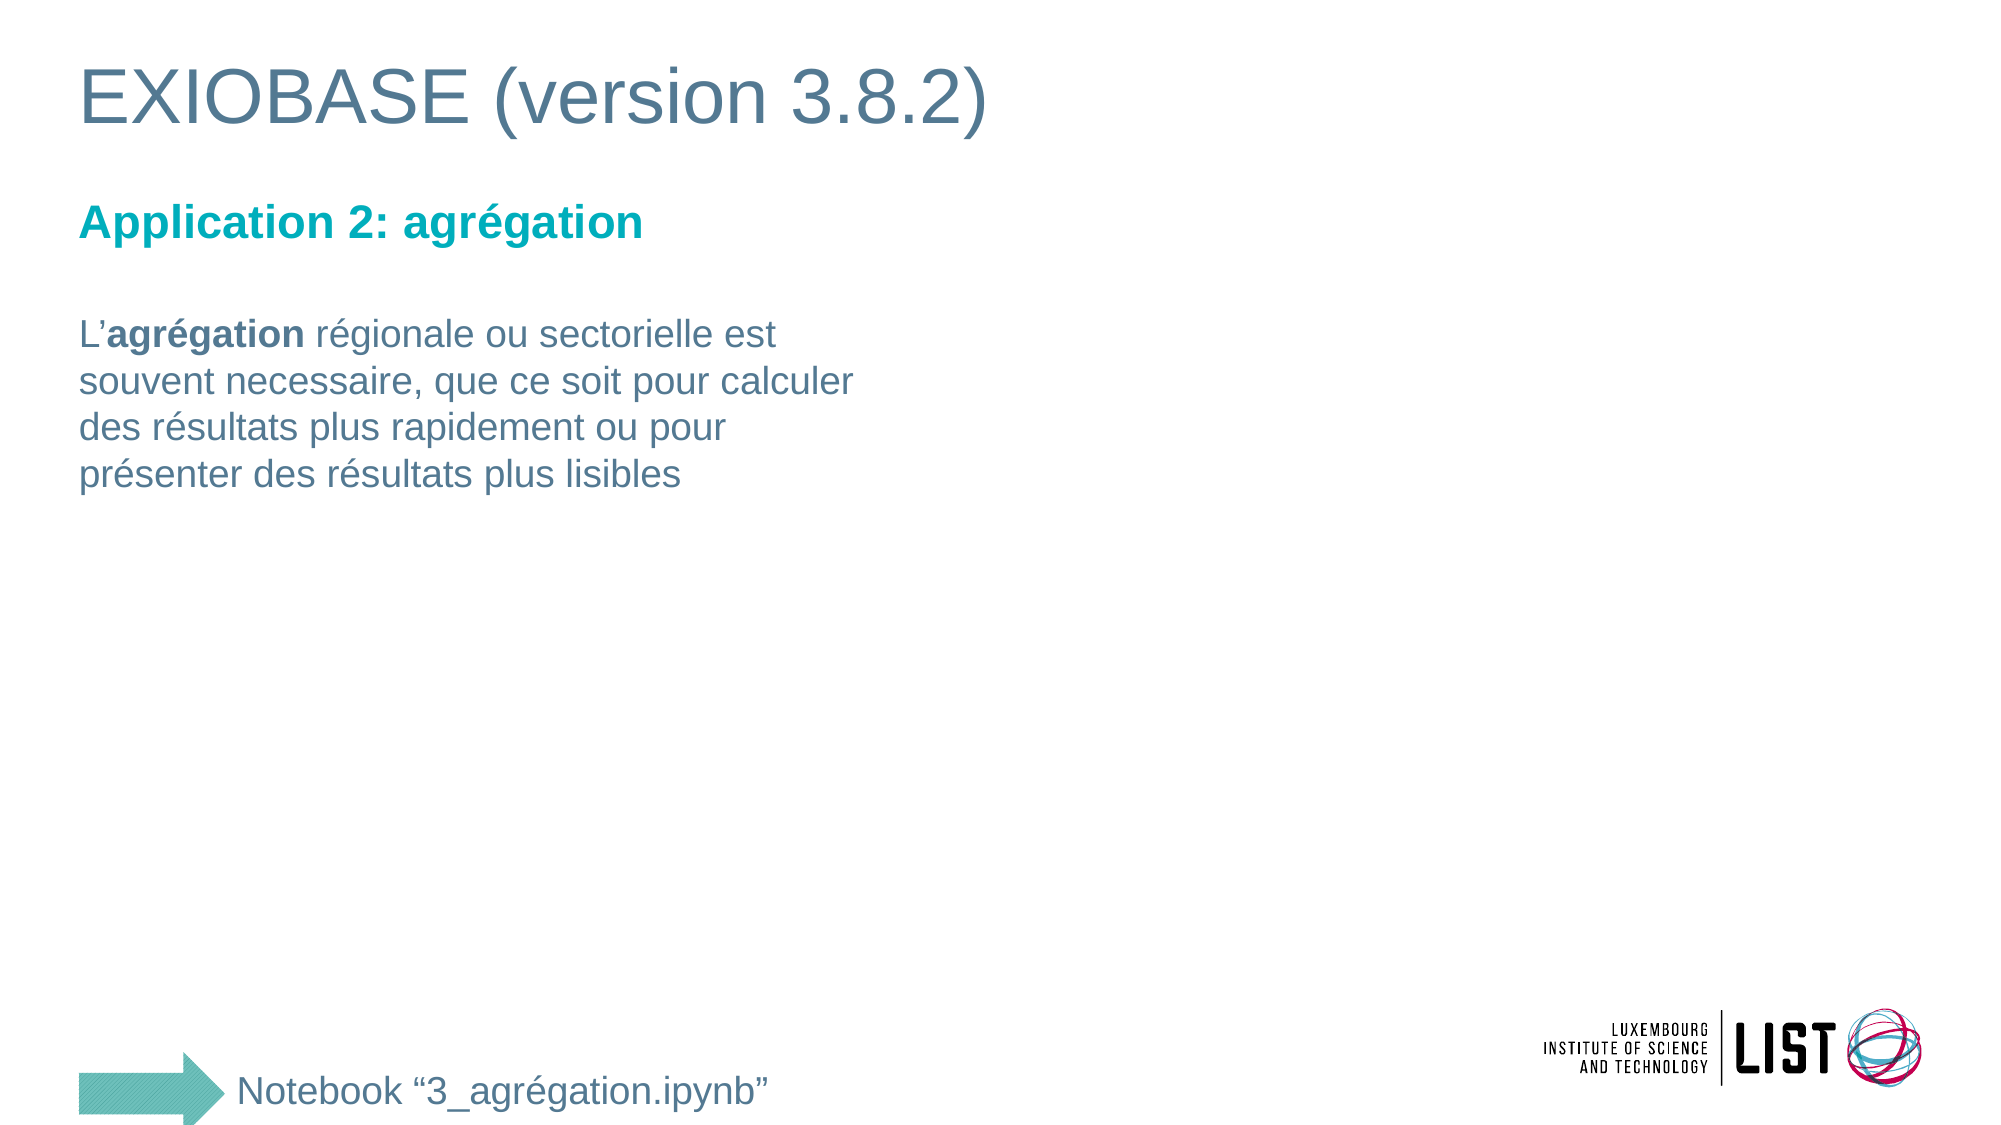

# EXIOBASE (version 3.8.2)
Application 2: agrégation
L’agrégation régionale ou sectorielle est souvent necessaire, que ce soit pour calculer des résultats plus rapidement ou pour présenter des résultats plus lisibles

Notebook “3_agrégation.ipynb”